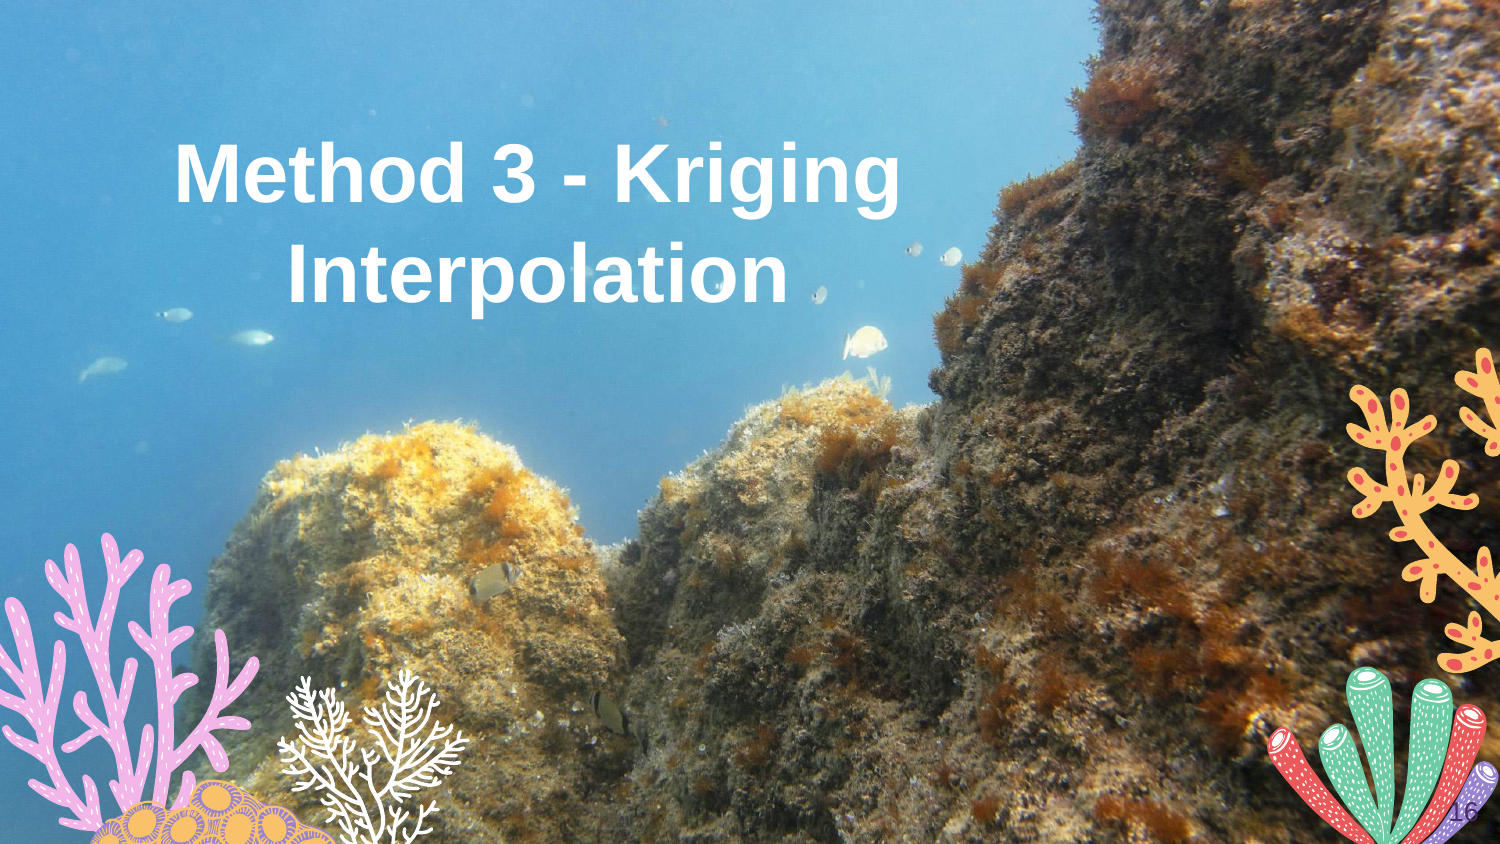

# Method 3 - Kriging Interpolation

16